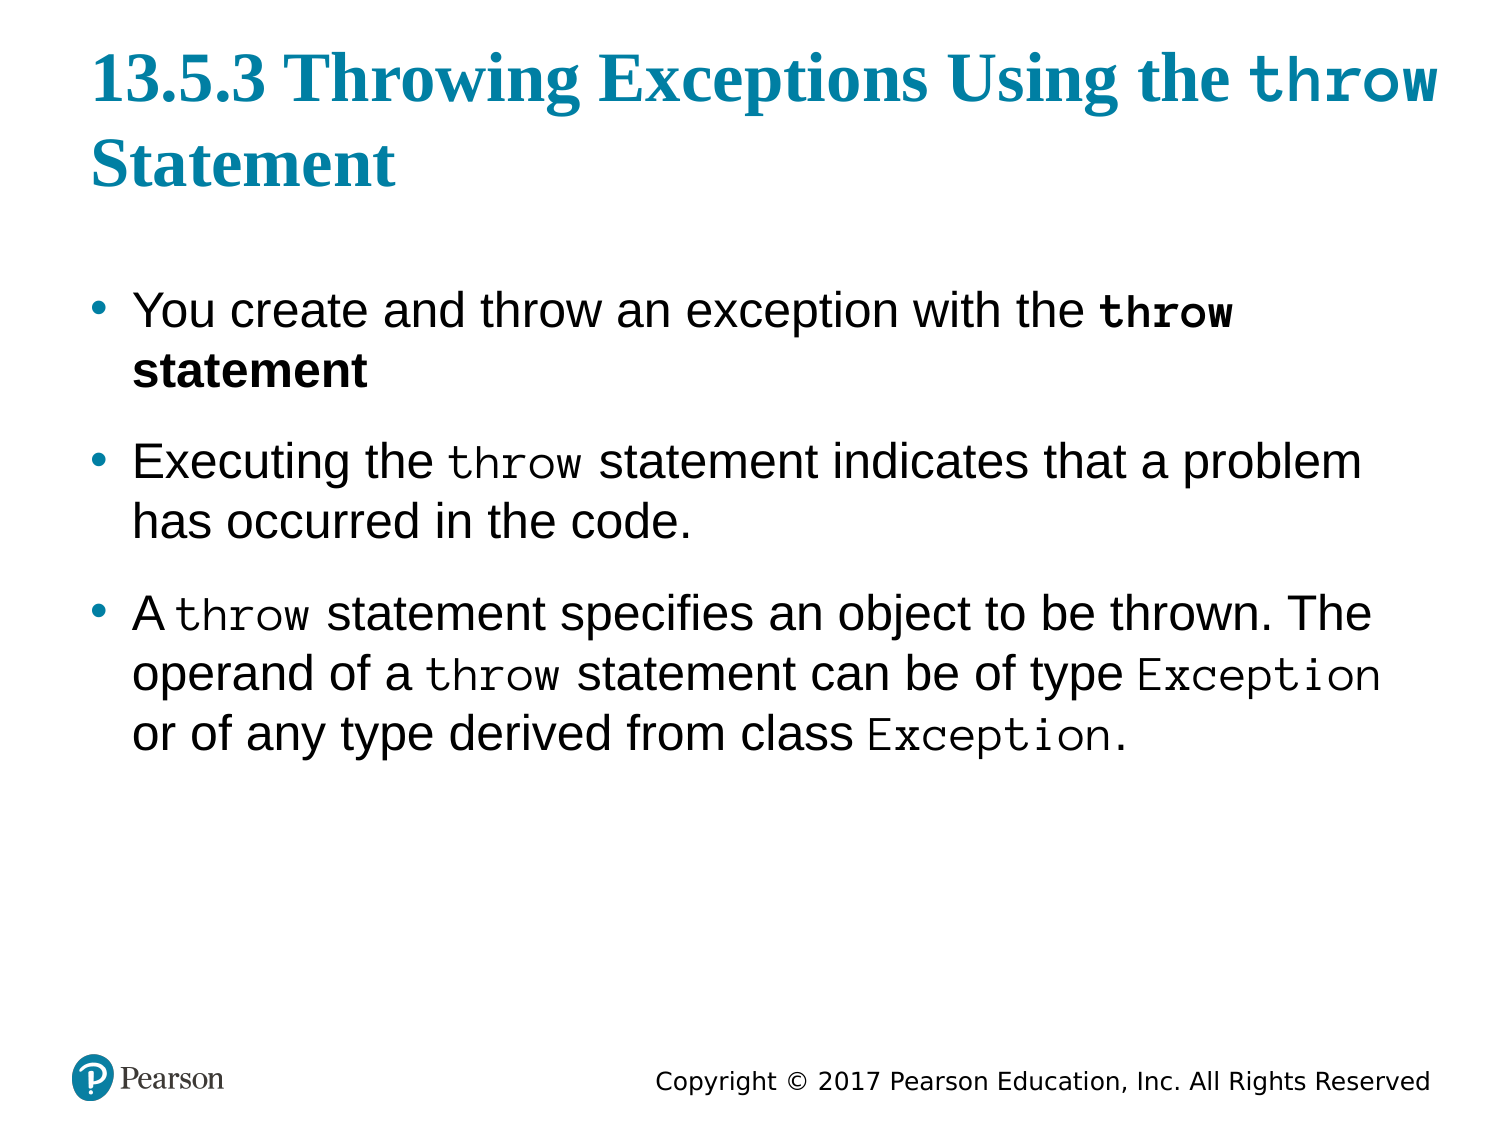

# 13.5.3 Throwing Exceptions Using the throw Statement
You create and throw an exception with the throw statement
Executing the throw statement indicates that a problem has occurred in the code.
A throw statement specifies an object to be thrown. The operand of a throw statement can be of type Exception or of any type derived from class Exception.